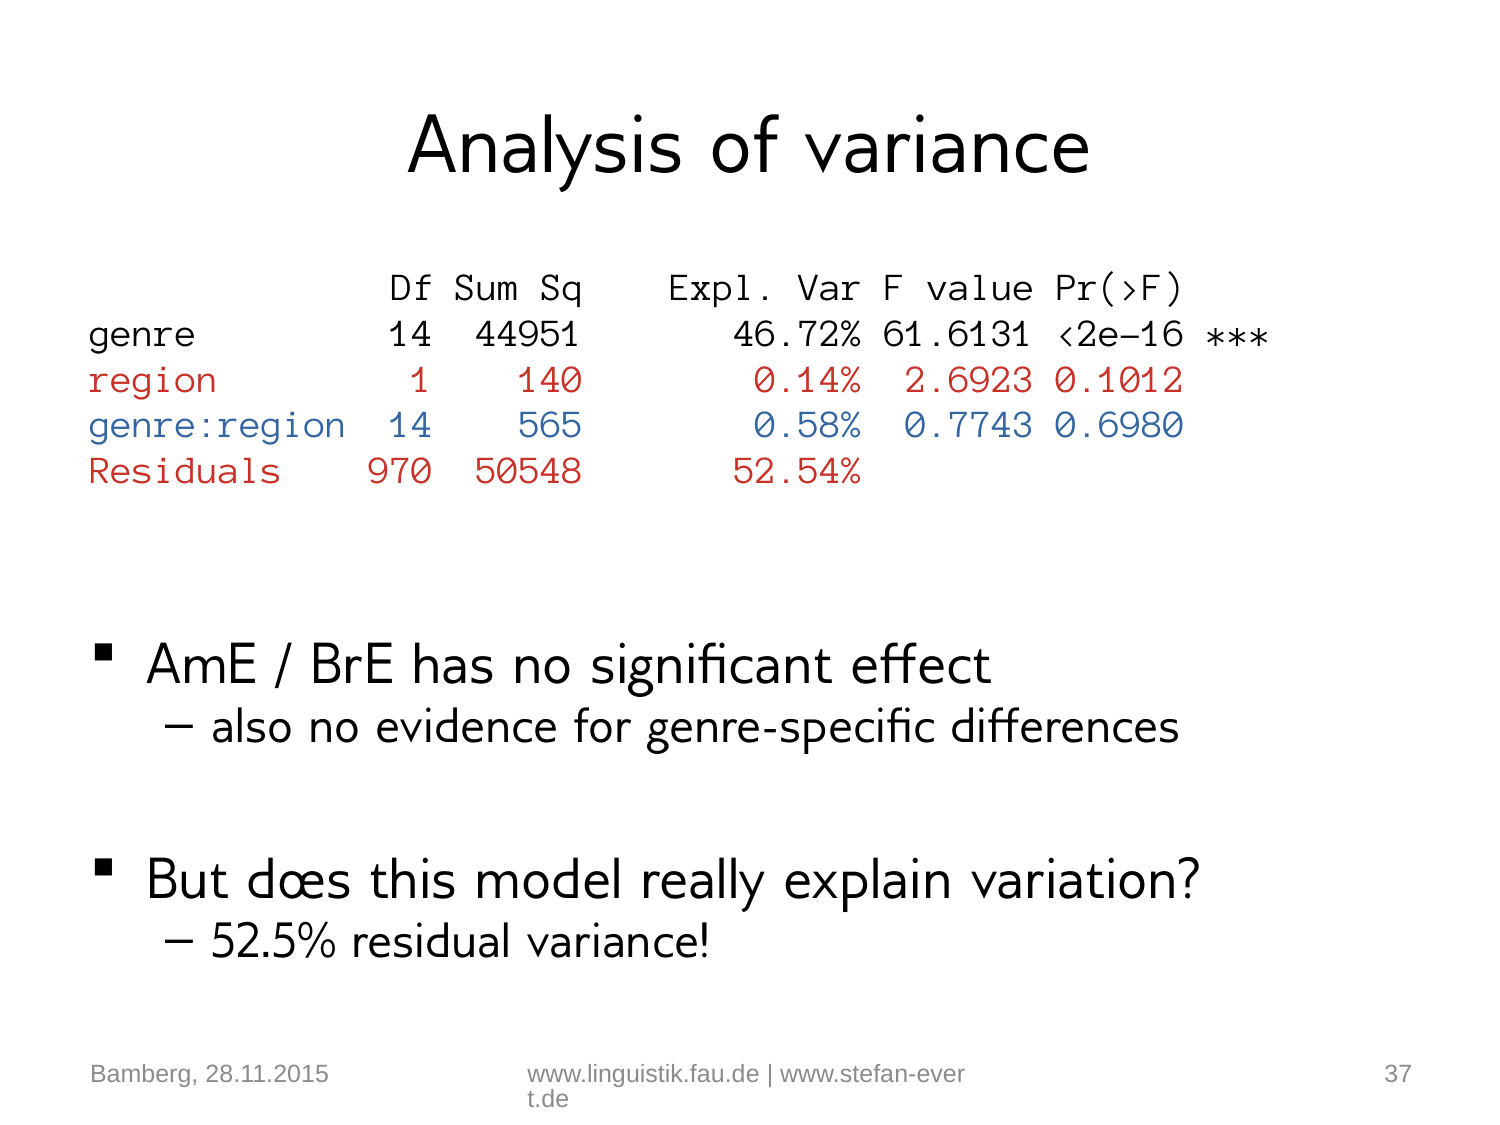

# Analysis of variance
              Df Sum Sq    Expl. Var F value Pr(>F)
genre         14  44951       46.72% 61.6131 <2e-16 ***
region         1    140        0.14%  2.6923 0.1012
genre:region  14    565        0.58%  0.7743 0.6980
Residuals    970  50548       52.54%

AmE / BrE has no significant effect
also no evidence for genre-specific differences

But does this model really explain variation?
52.5% residual variance!
Bamberg, 28.11.2015
www.linguistik.fau.de | www.stefan-evert.de
37